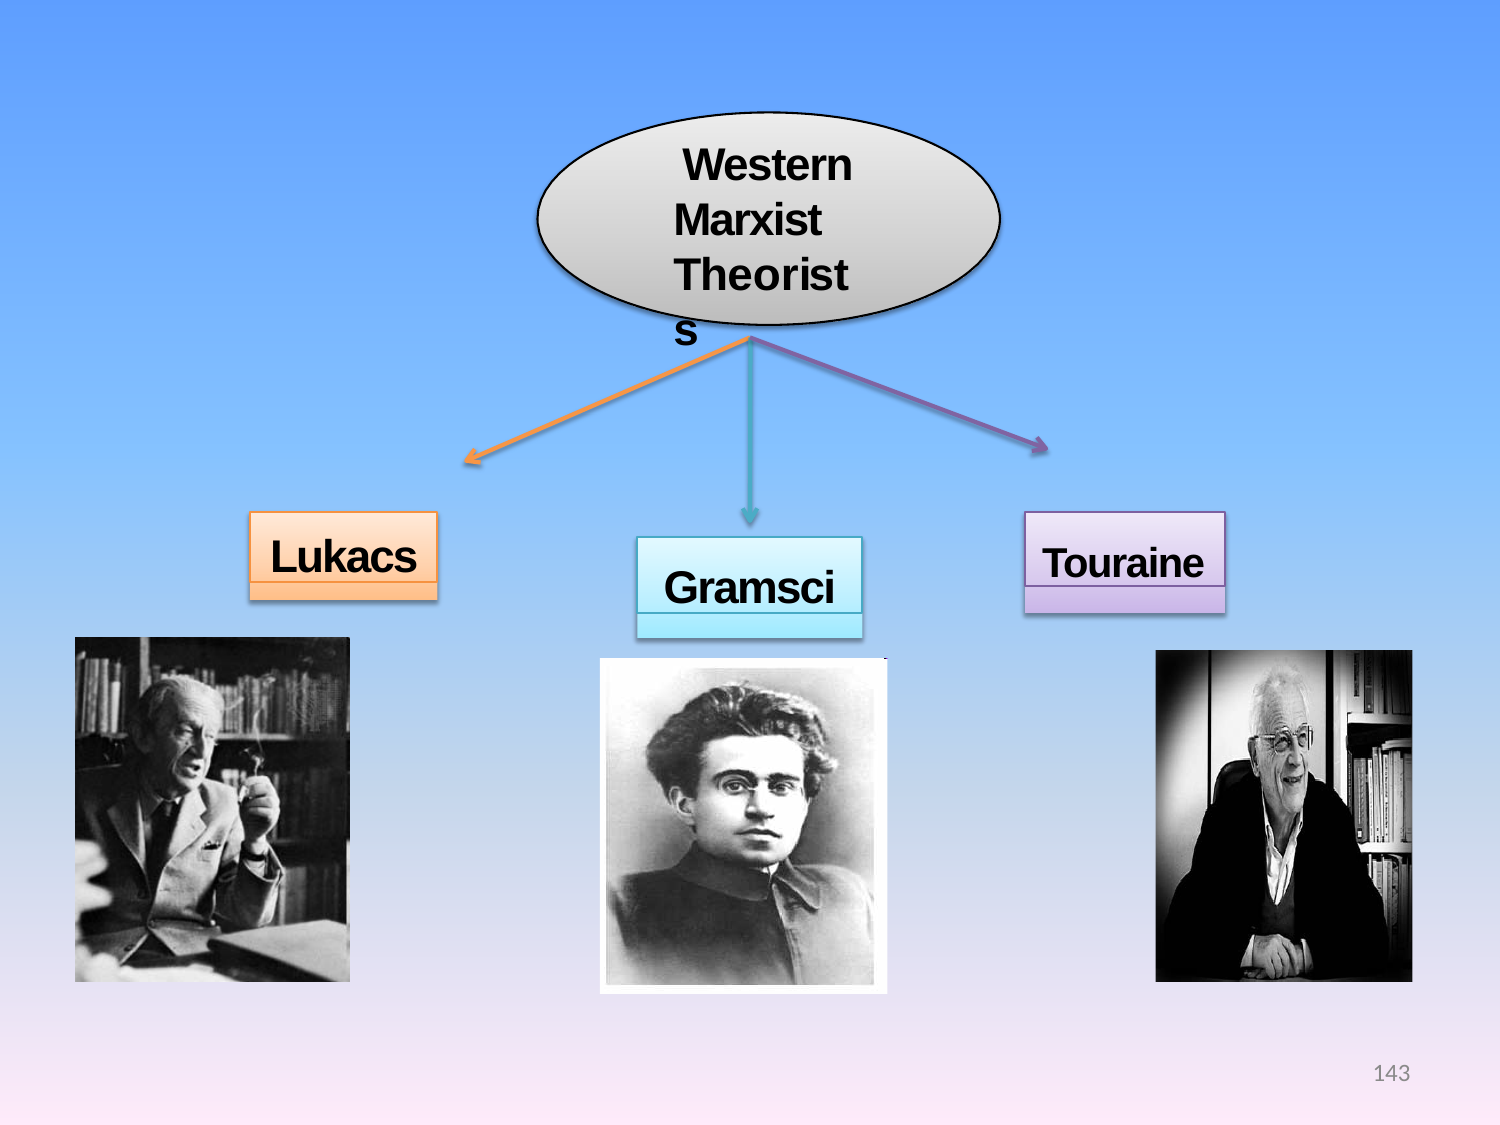

# Western  Marxist  Theorists

Lukacs

Touraine

Gramsci

143